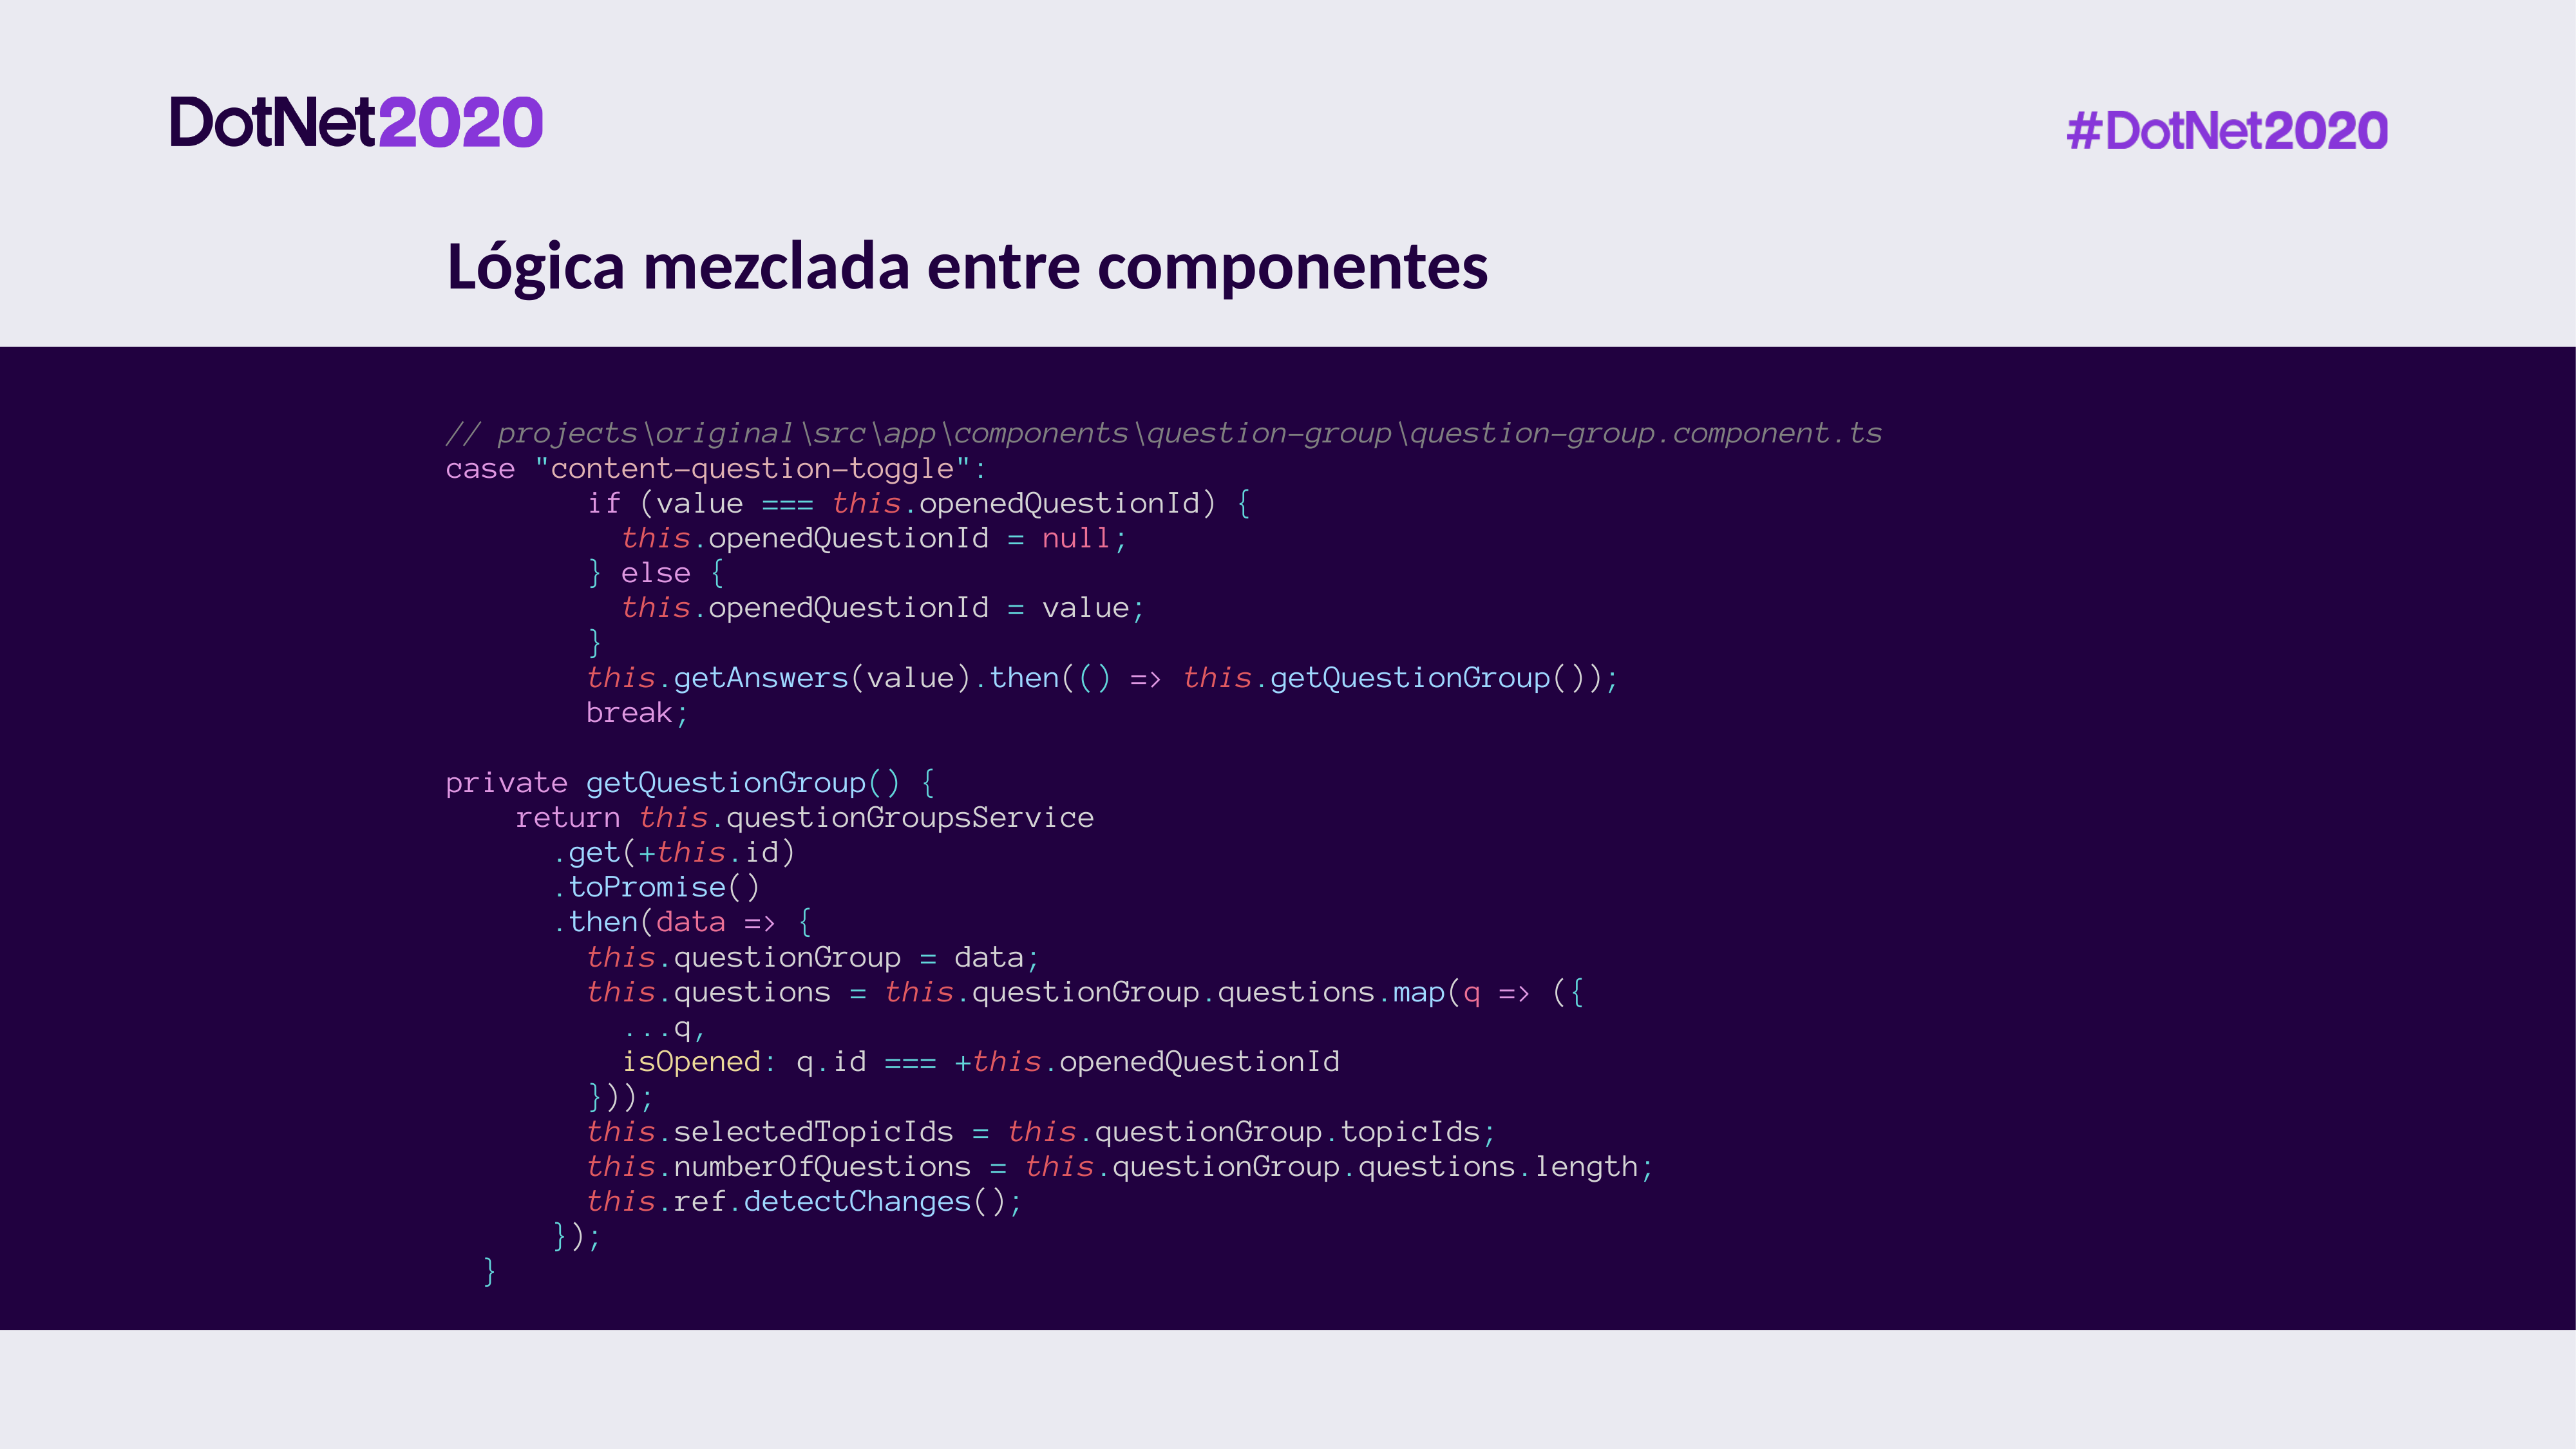

Lógica mezclada entre componentes

// projects\original\src\app\components\question-group\question-group.component.ts
case "content-question-toggle":
        if (value === this.openedQuestionId) {
          this.openedQuestionId = null;
        } else {
          this.openedQuestionId = value;
        }
        this.getAnswers(value).then(() => this.getQuestionGroup());
        break;

private getQuestionGroup() {
    return this.questionGroupsService
      .get(+this.id)
      .toPromise()
      .then(data => {
        this.questionGroup = data;
        this.questions = this.questionGroup.questions.map(q => ({
          ...q,
          isOpened: q.id === +this.openedQuestionId
        }));
        this.selectedTopicIds = this.questionGroup.topicIds;
        this.numberOfQuestions = this.questionGroup.questions.length;
        this.ref.detectChanges();
      });
  }